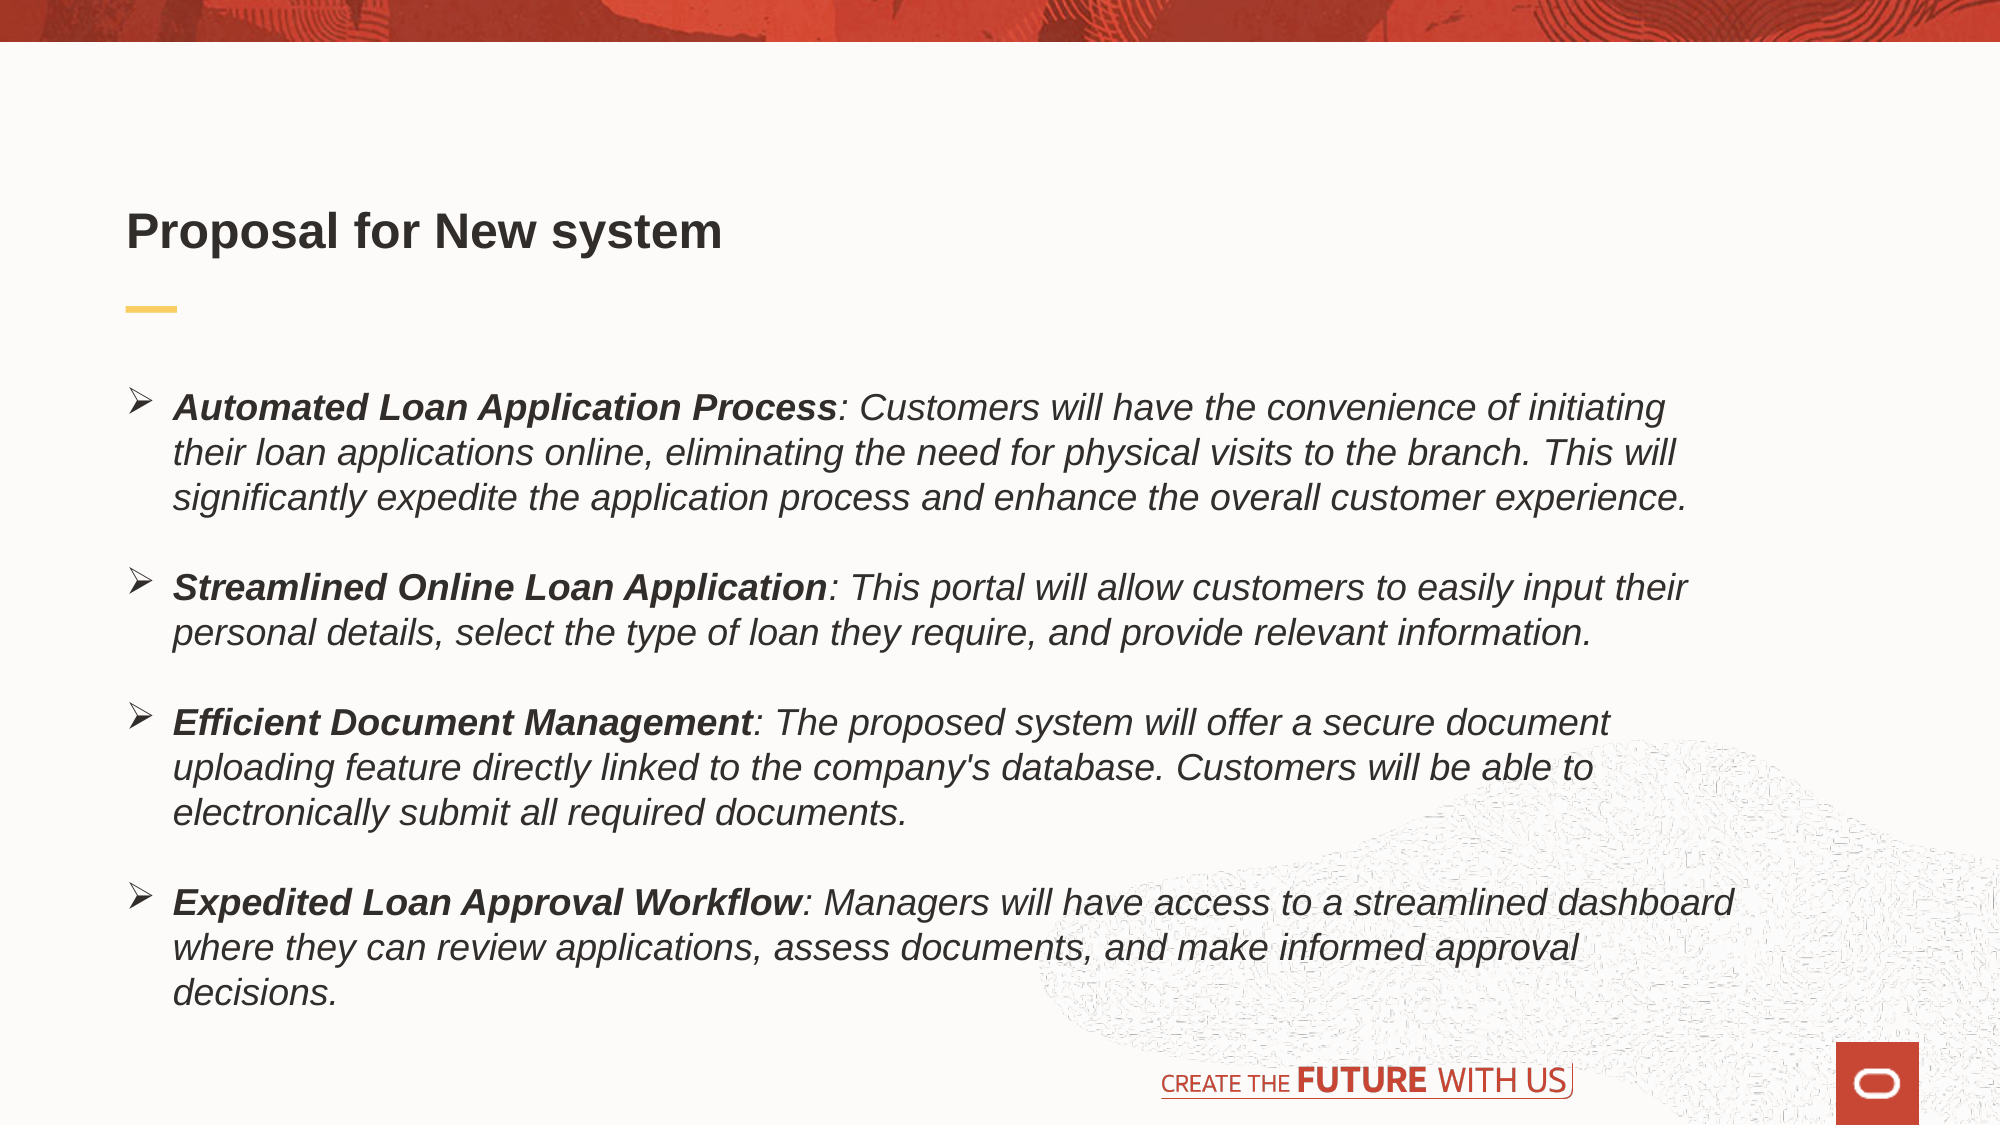

# Proposal for New system
Automated Loan Application Process: Customers will have the convenience of initiating their loan applications online, eliminating the need for physical visits to the branch. This will significantly expedite the application process and enhance the overall customer experience.

Streamlined Online Loan Application: This portal will allow customers to easily input their personal details, select the type of loan they require, and provide relevant information.

Efficient Document Management: The proposed system will offer a secure document uploading feature directly linked to the company's database. Customers will be able to electronically submit all required documents.

Expedited Loan Approval Workflow: Managers will have access to a streamlined dashboard where they can review applications, assess documents, and make informed approval decisions.